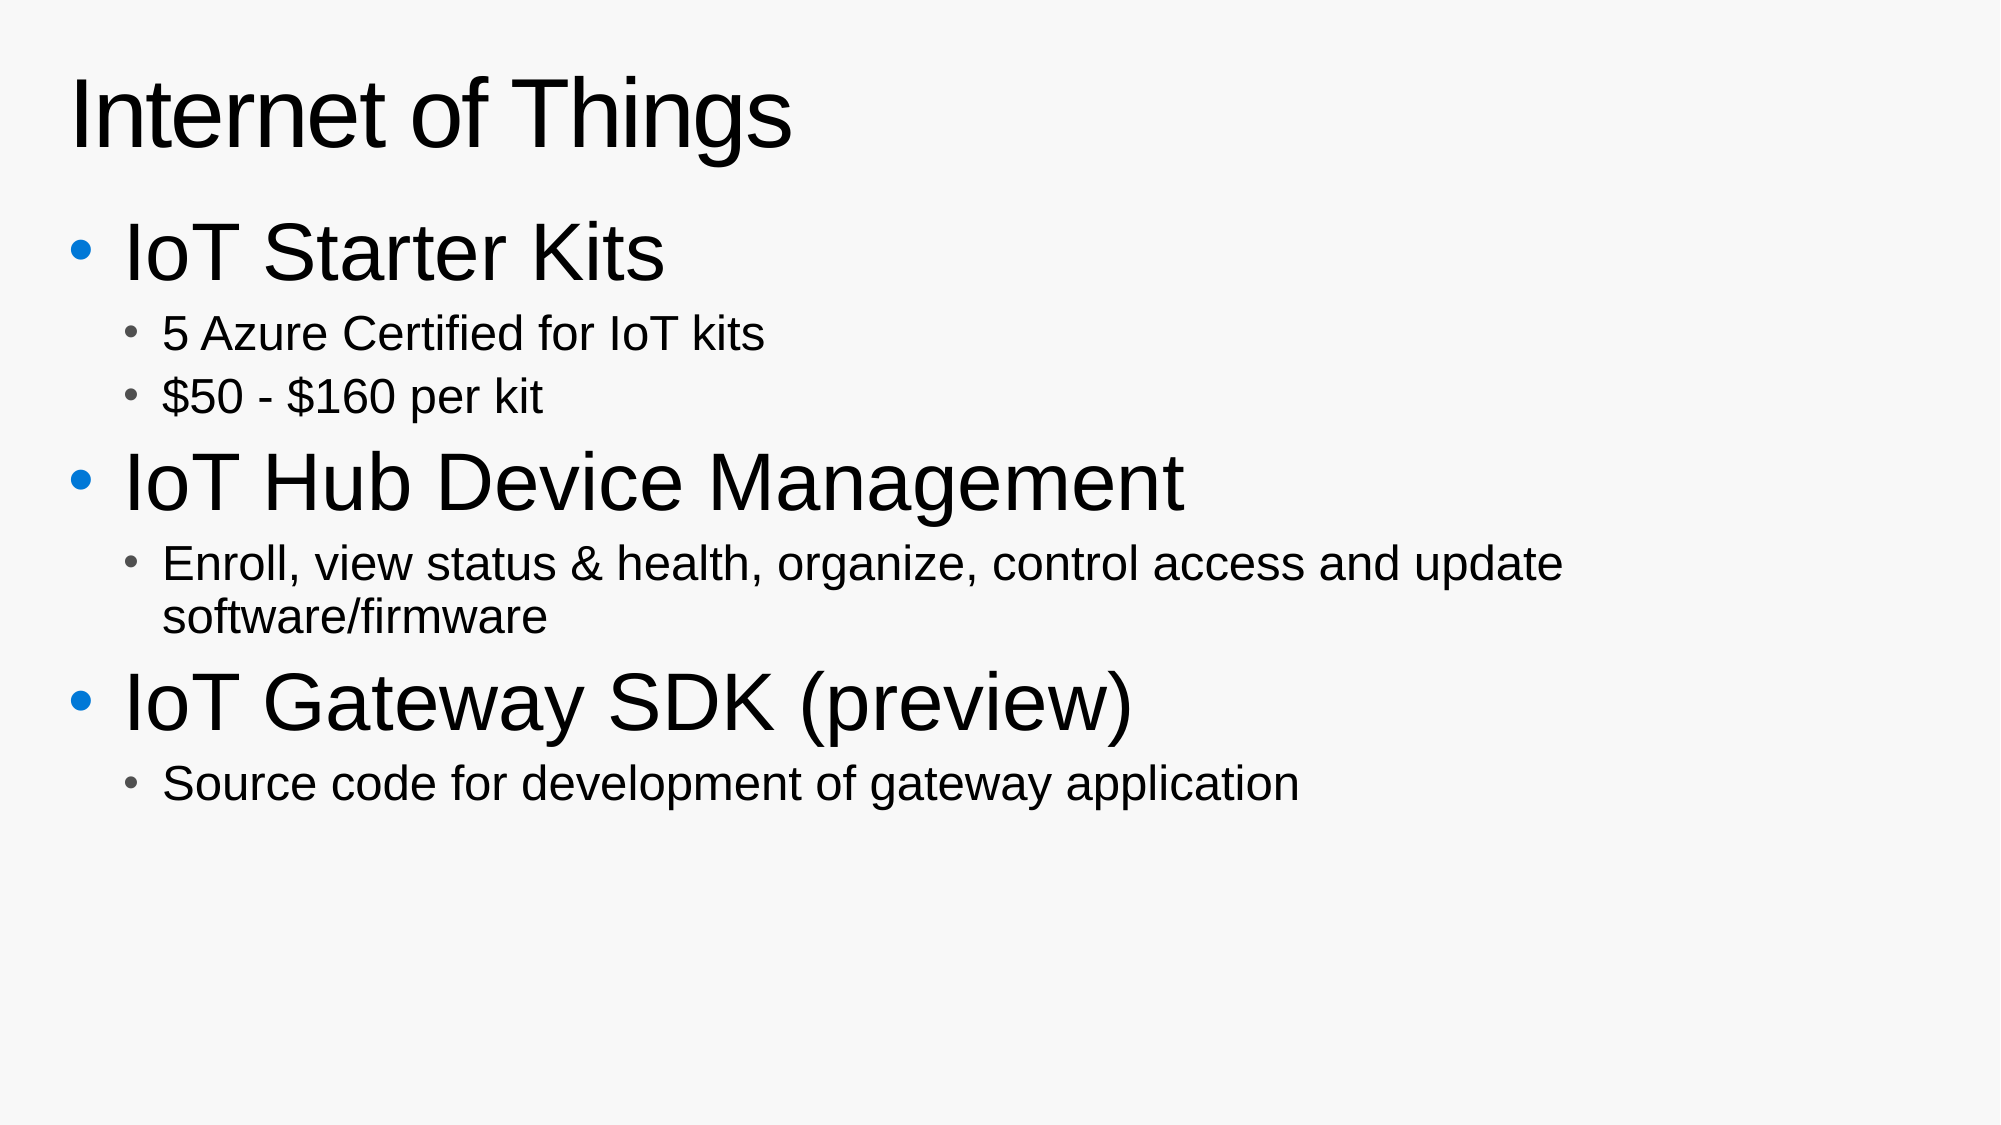

# Internet of Things
IoT Starter Kits
5 Azure Certified for IoT kits
$50 - $160 per kit
IoT Hub Device Management
Enroll, view status & health, organize, control access and update software/firmware
IoT Gateway SDK (preview)
Source code for development of gateway application